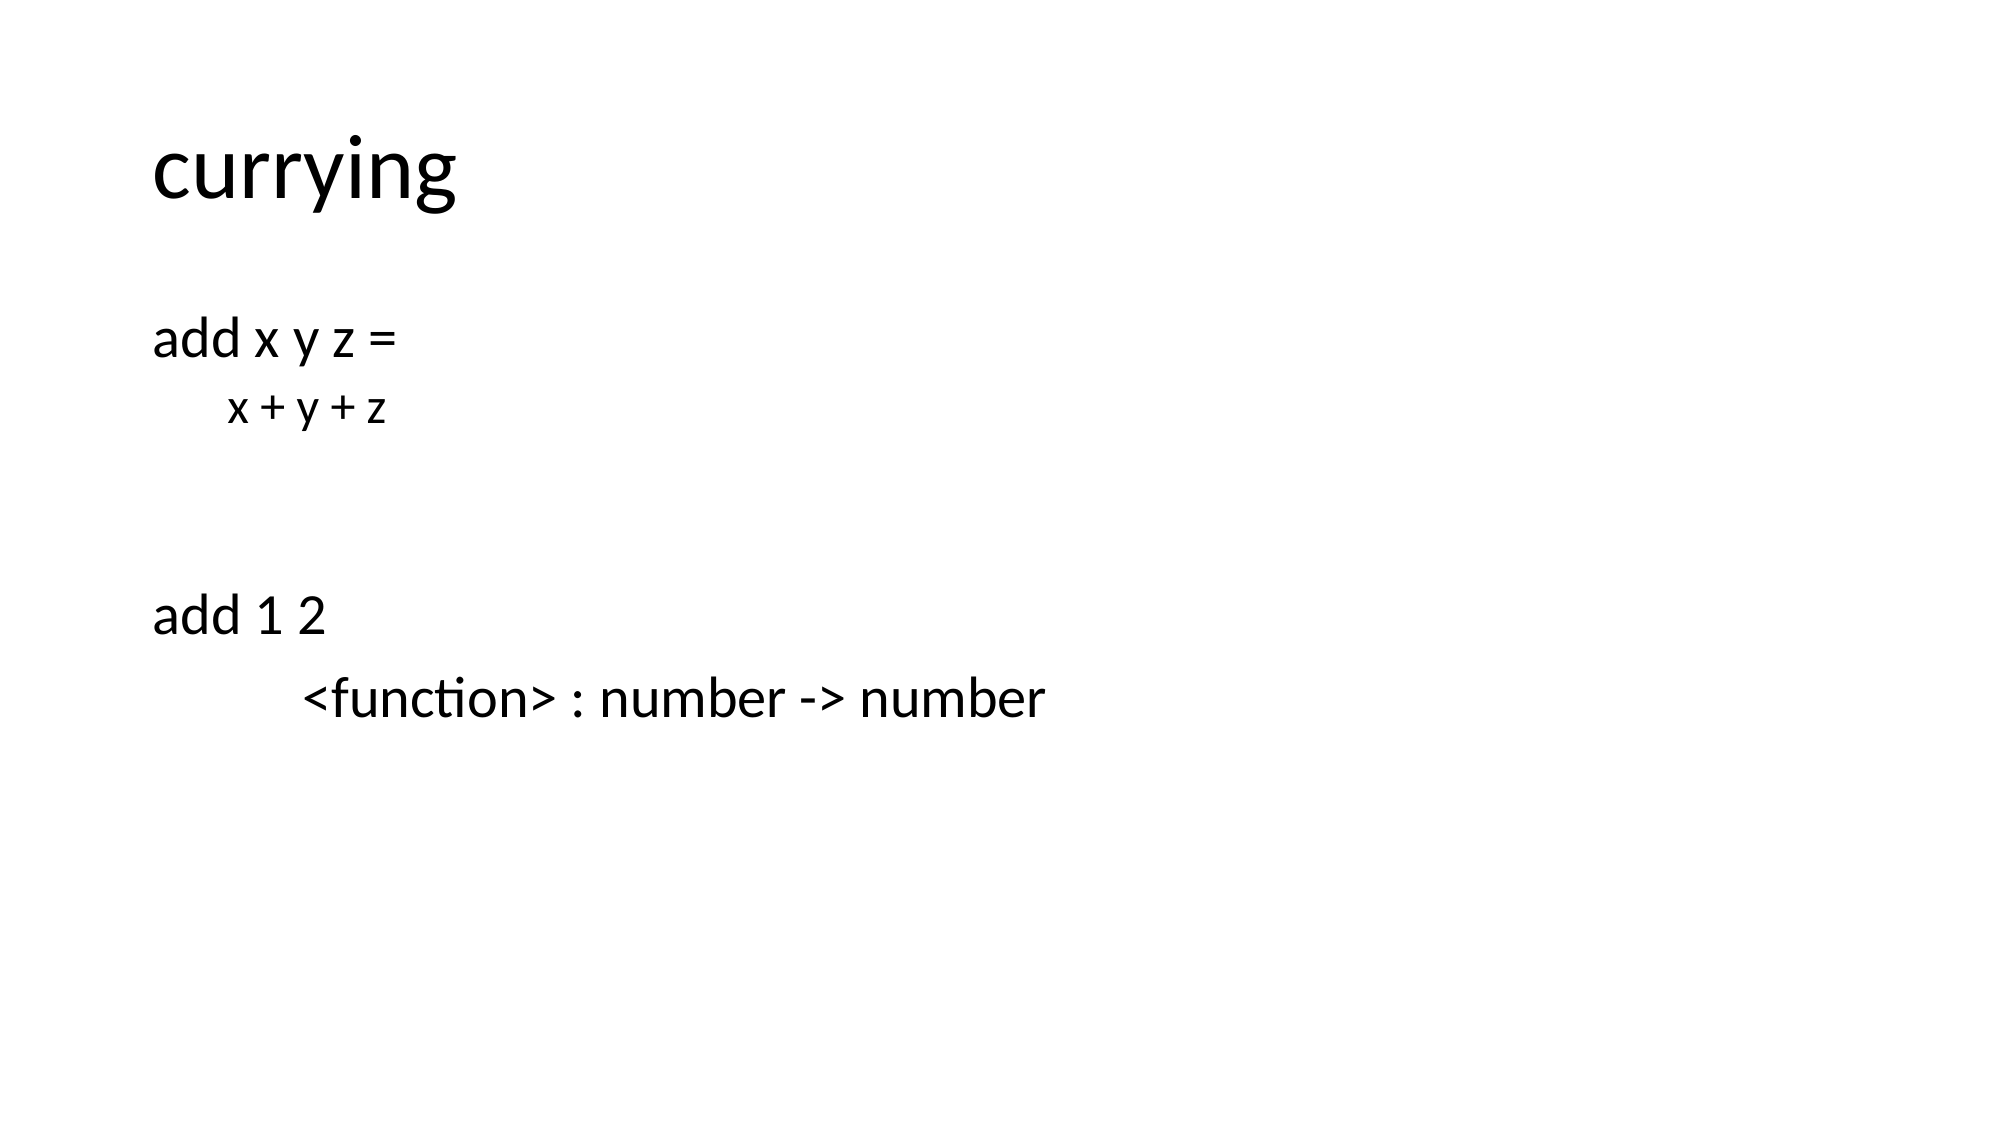

# currying
add x y z =
x + y + z

add 1 2
	<function> : number -> number